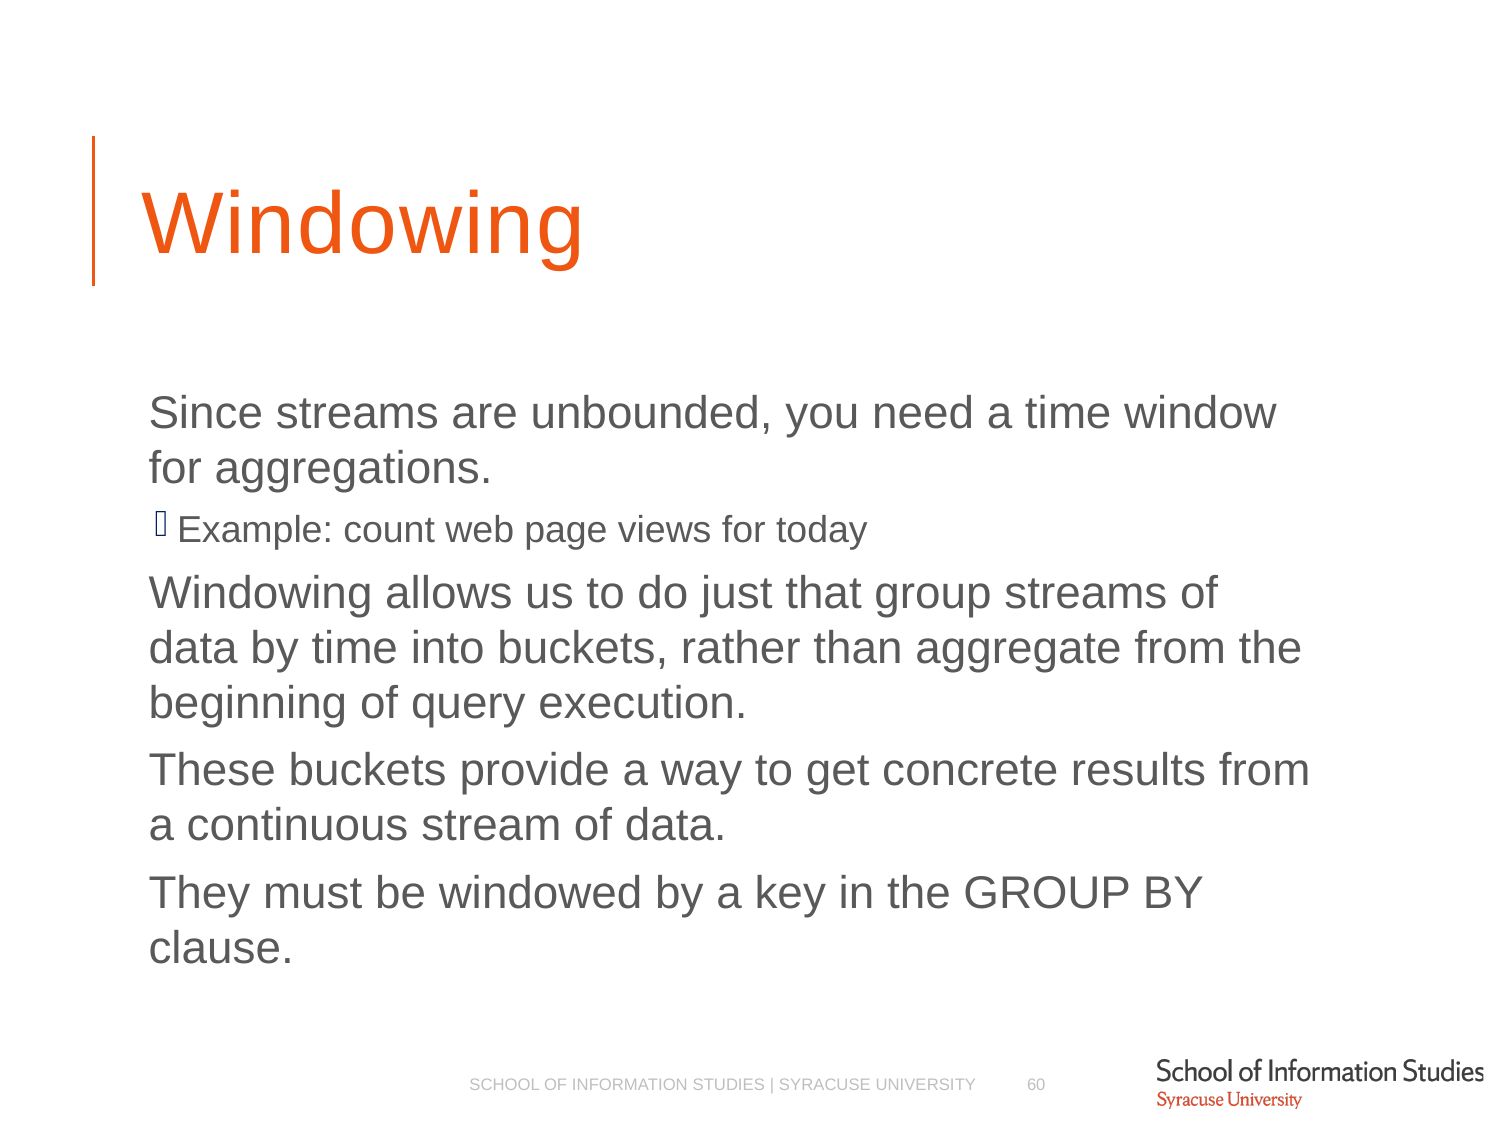

# Windowing
Since streams are unbounded, you need a time window for aggregations.
Example: count web page views for today
Windowing allows us to do just that group streams of data by time into buckets, rather than aggregate from the beginning of query execution.
These buckets provide a way to get concrete results from a continuous stream of data.
They must be windowed by a key in the GROUP BY clause.
School of Information Studies | Syracuse University
60